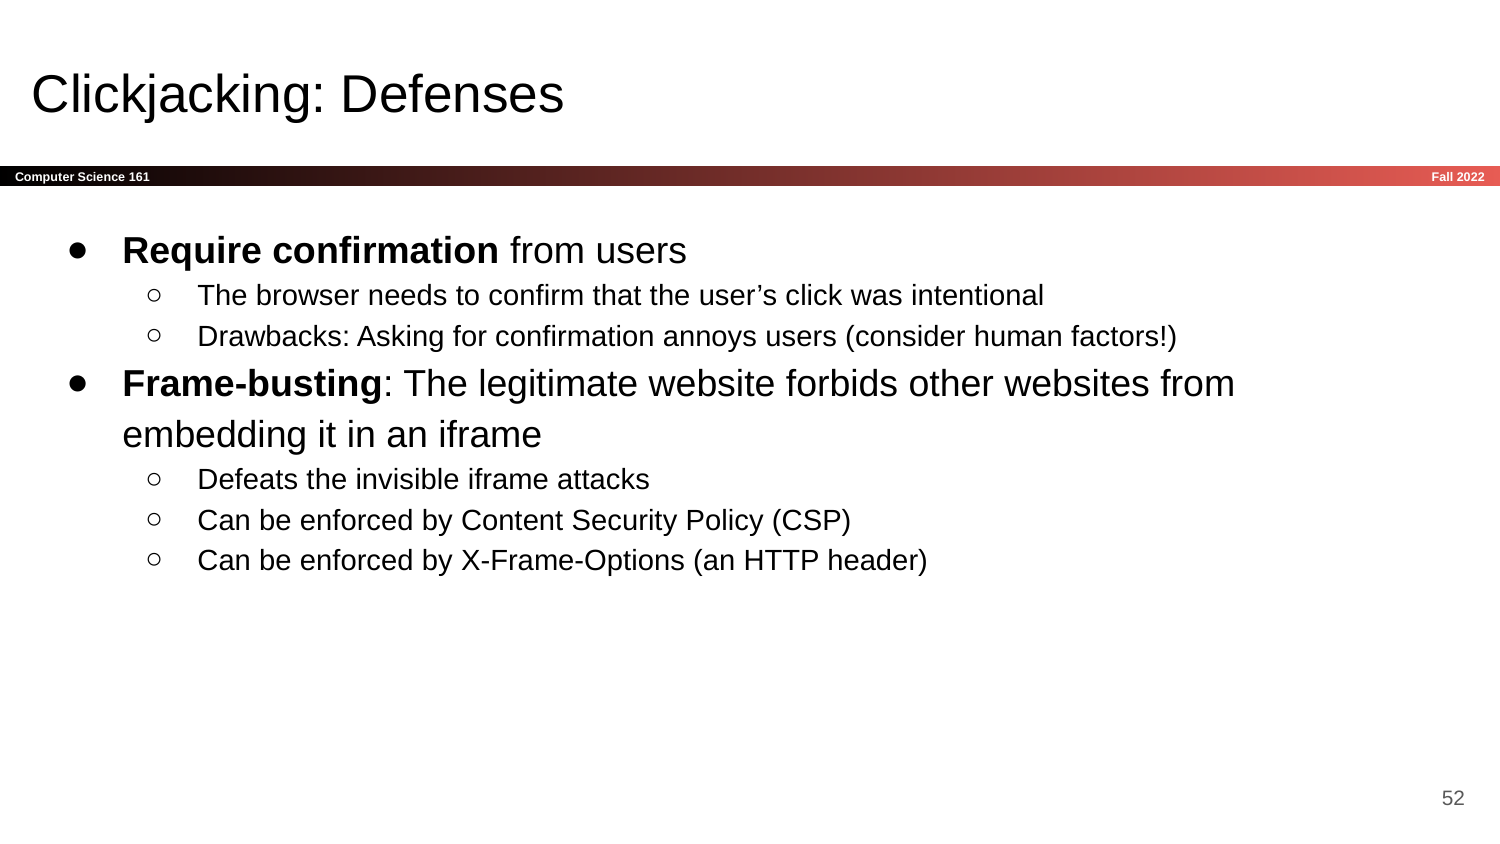

# Clickjacking: Defenses
Require confirmation from users
The browser needs to confirm that the user’s click was intentional
Drawbacks: Asking for confirmation annoys users (consider human factors!)
Frame-busting: The legitimate website forbids other websites from embedding it in an iframe
Defeats the invisible iframe attacks
Can be enforced by Content Security Policy (CSP)
Can be enforced by X-Frame-Options (an HTTP header)
52